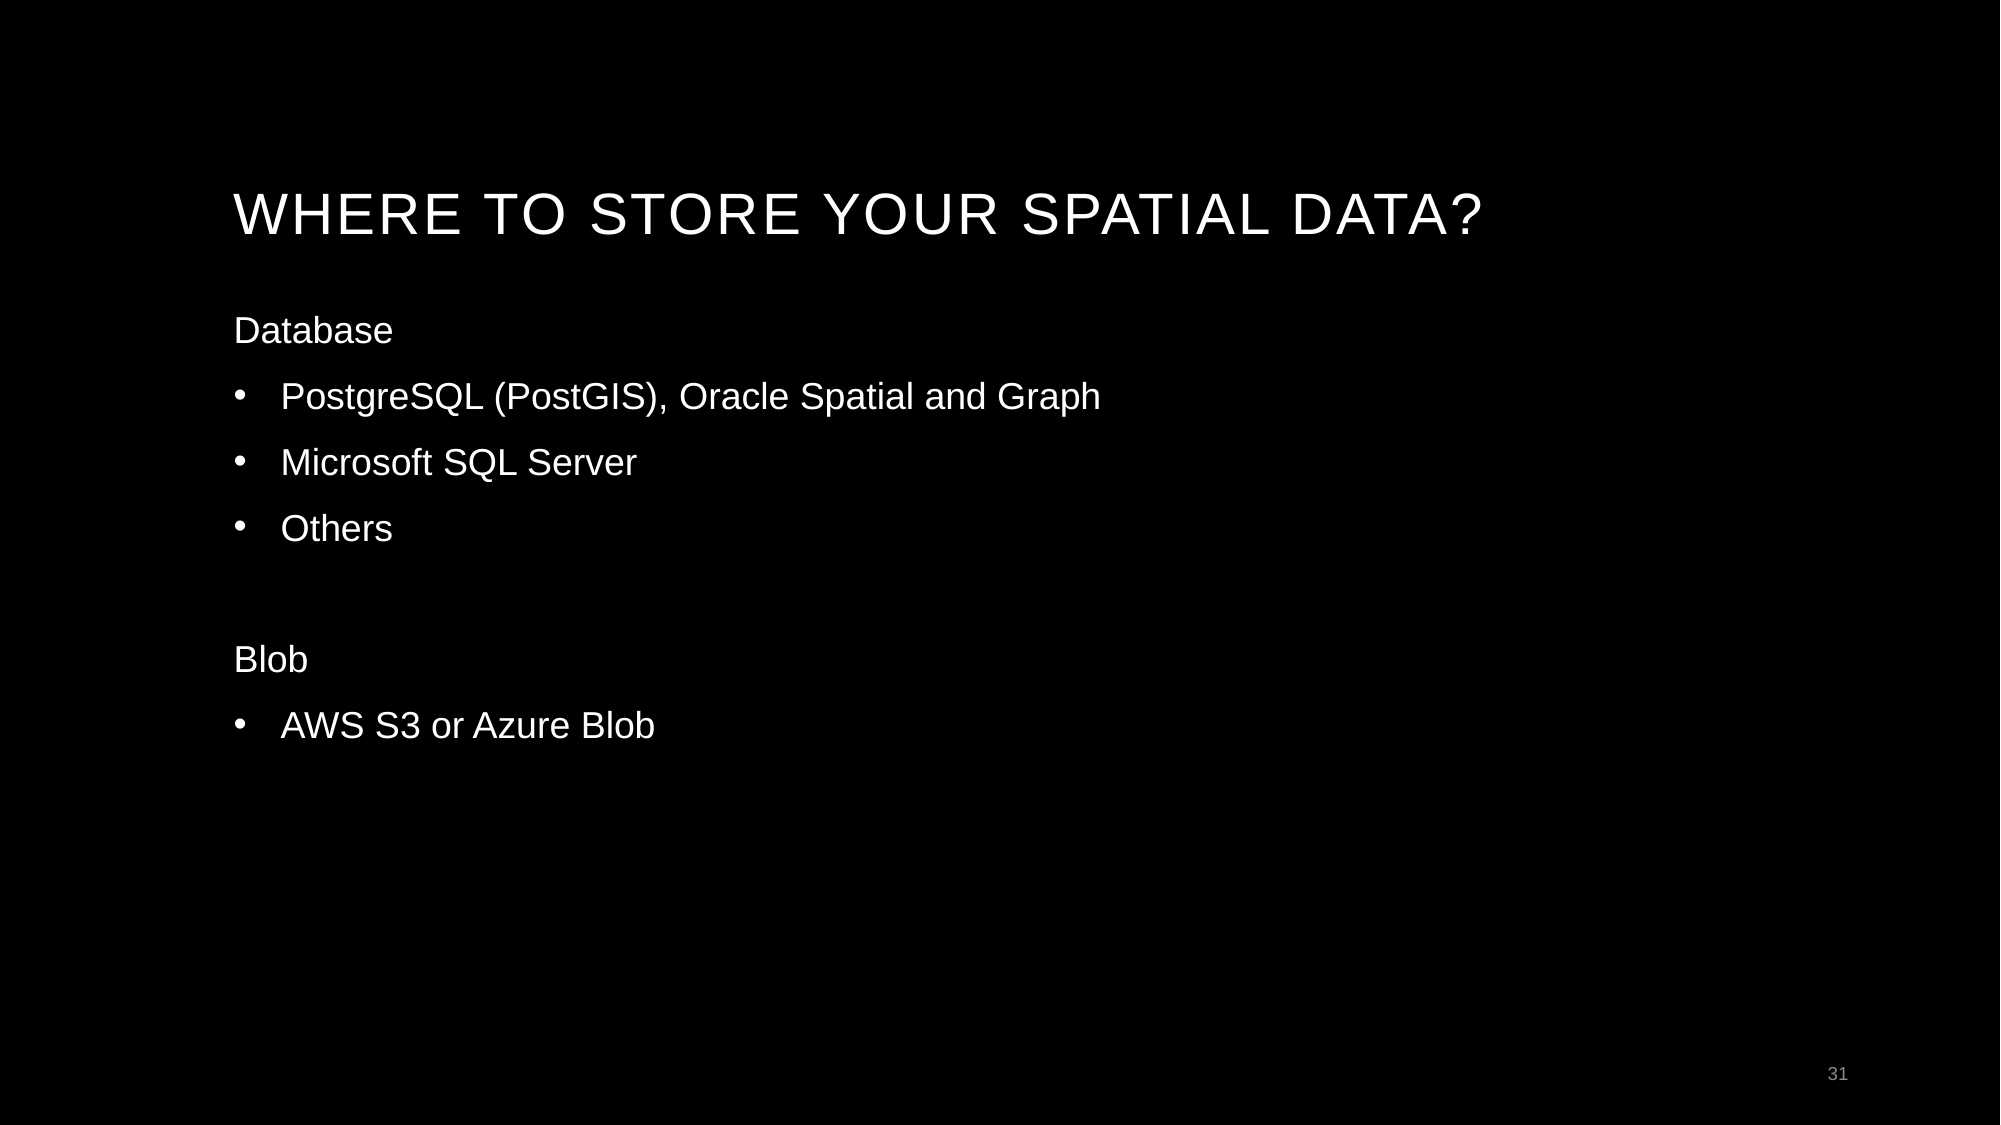

# Where to store your spatial data?
Database
PostgreSQL (PostGIS), Oracle Spatial and Graph
Microsoft SQL Server
Others

Blob
AWS S3 or Azure Blob
31